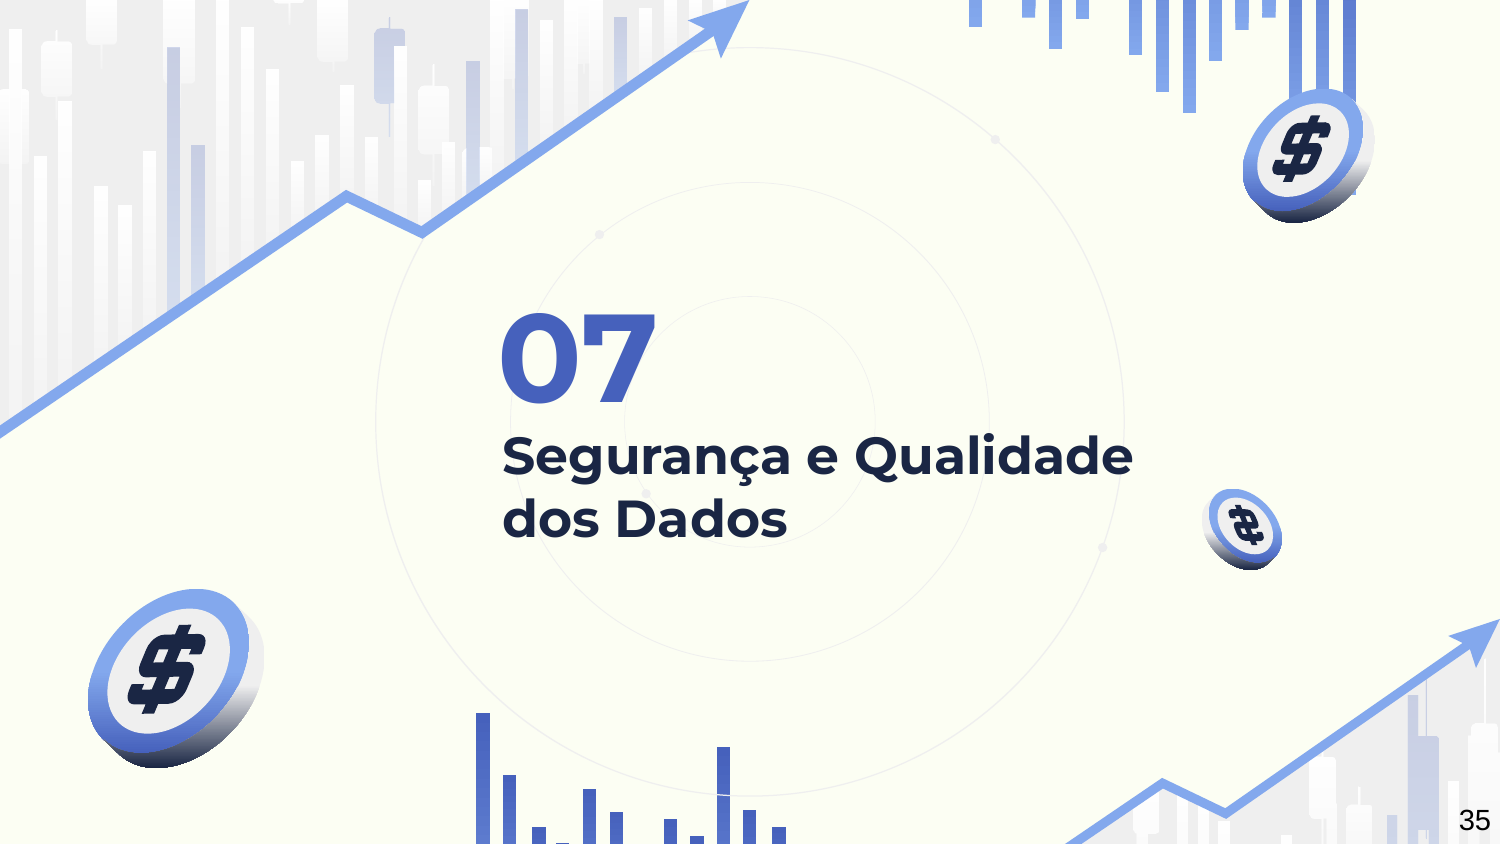

07
# Segurança e Qualidade dos Dados

35